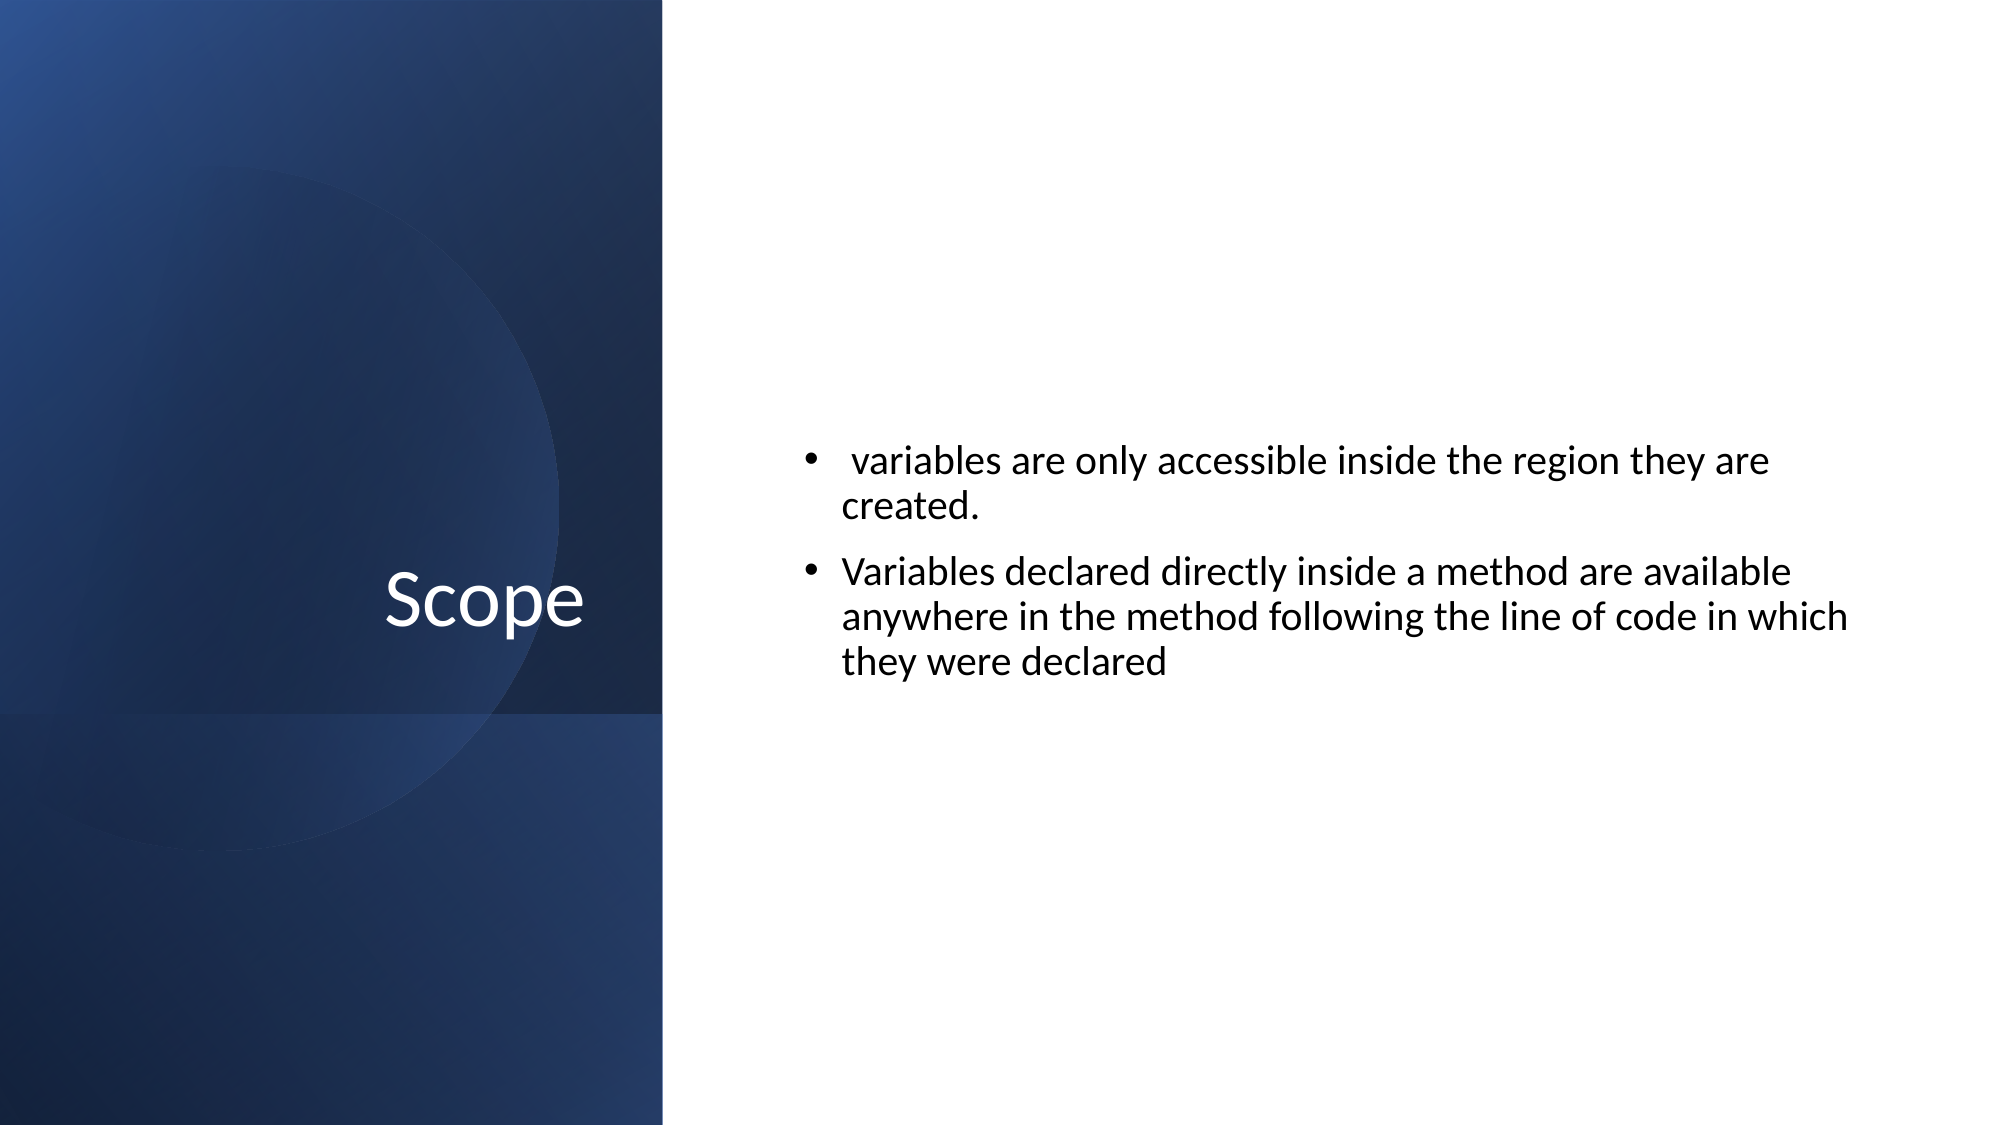

# Scope
 variables are only accessible inside the region they are created.
Variables declared directly inside a method are available anywhere in the method following the line of code in which they were declared